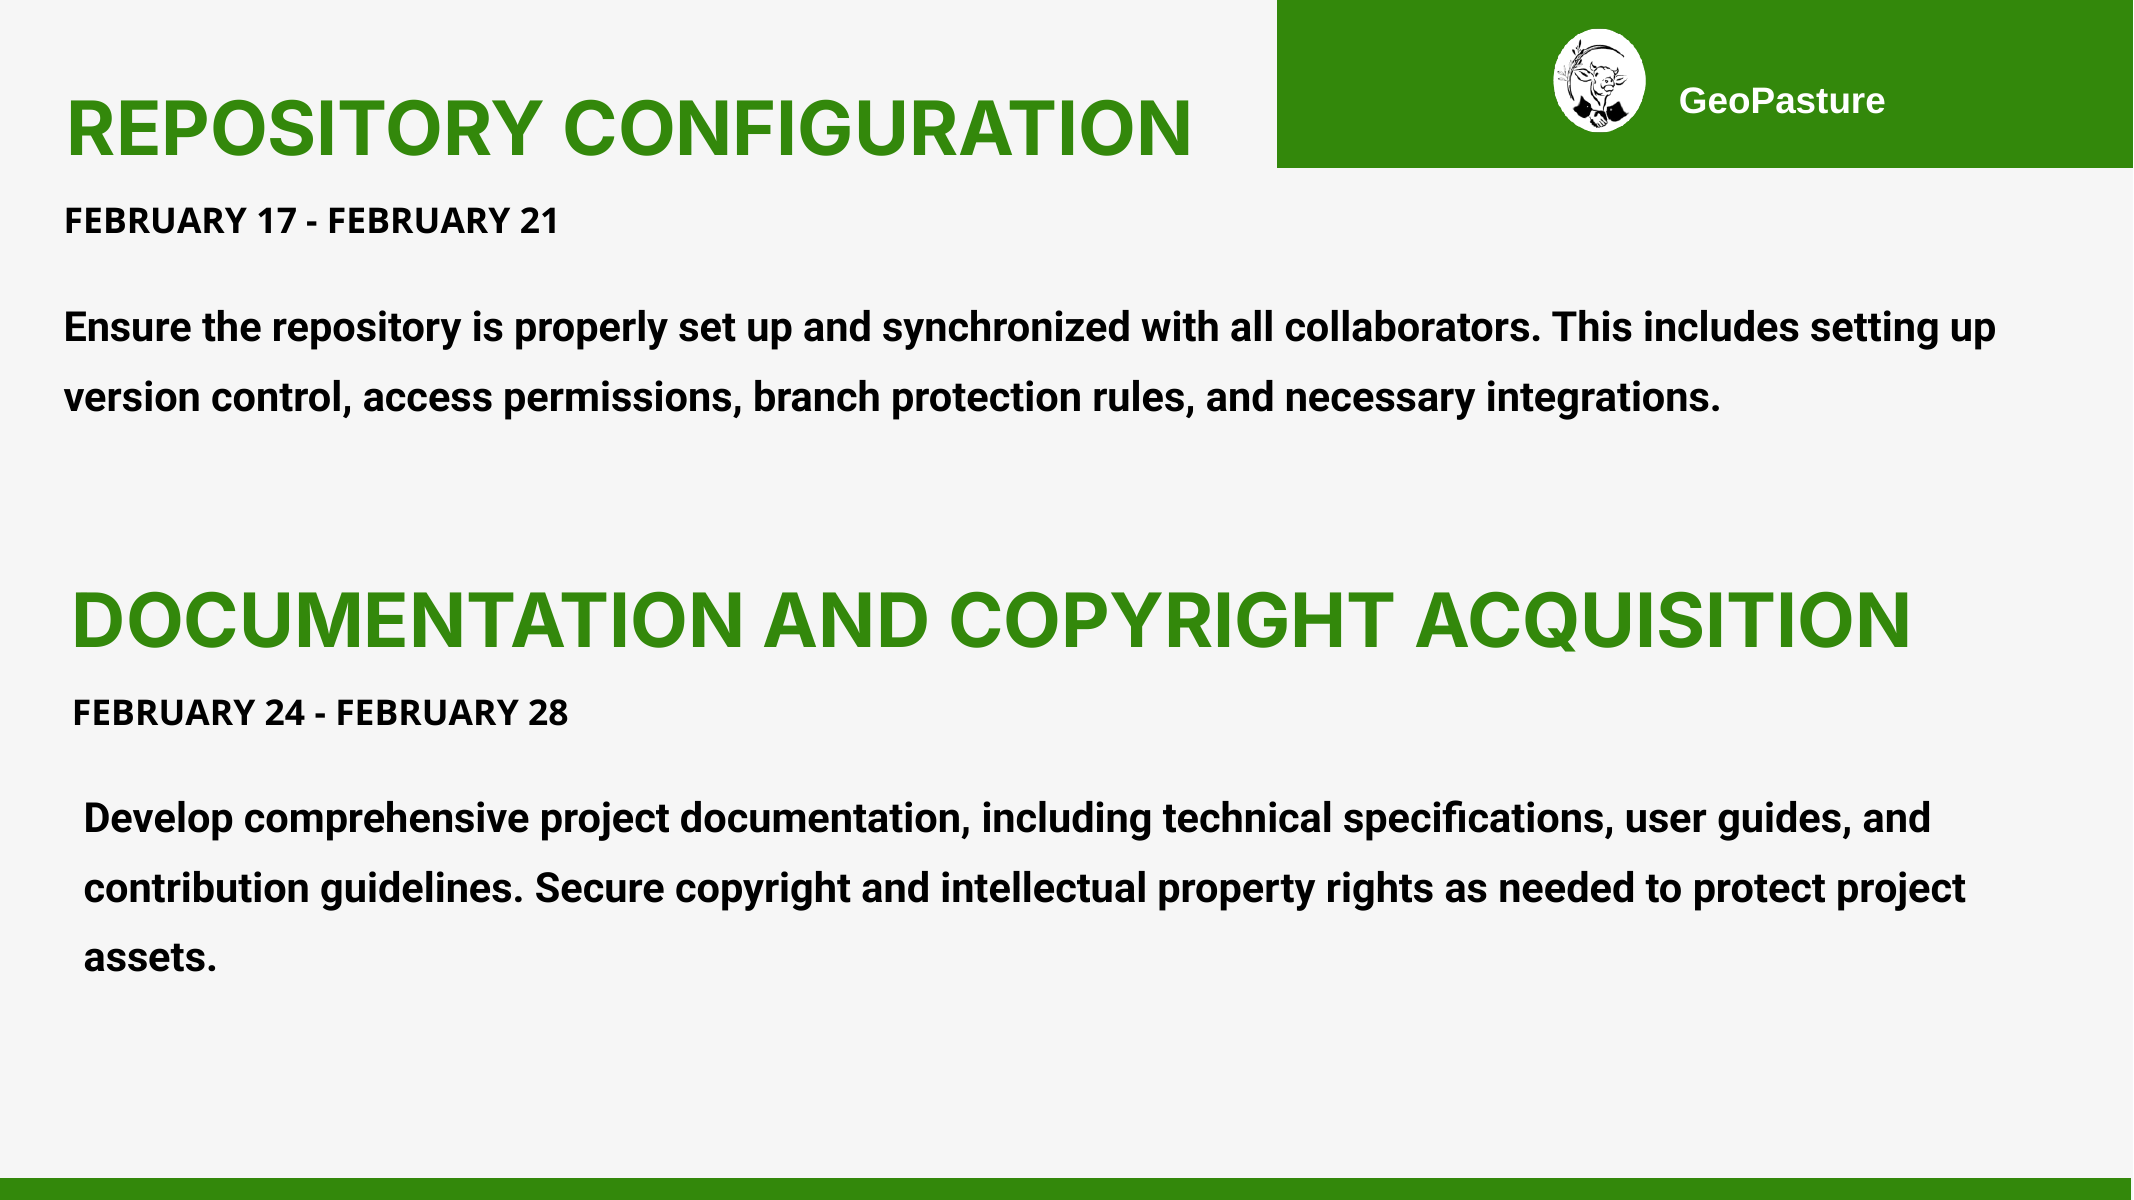

GeoPasture
REPOSITORY CONFIGURATION
FEBRUARY 17 - FEBRUARY 21
Ensure the repository is properly set up and synchronized with all collaborators. This includes setting up version control, access permissions, branch protection rules, and necessary integrations.

DOCUMENTATION AND COPYRIGHT ACQUISITION

FEBRUARY 24 - FEBRUARY 28
Develop comprehensive project documentation, including technical specifications, user guides, and contribution guidelines. Secure copyright and intellectual property rights as needed to protect project assets.